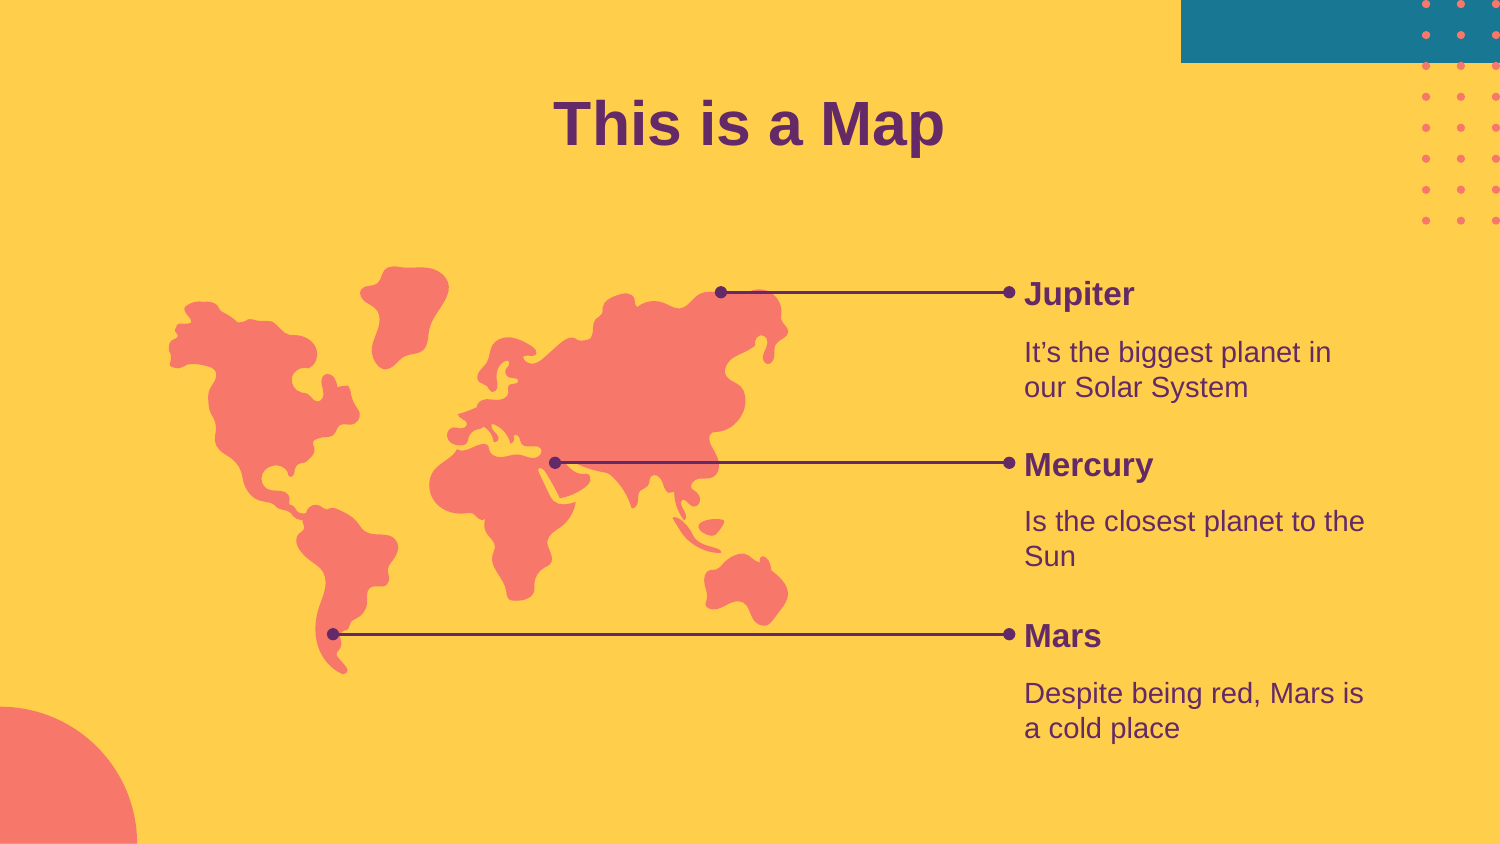

# This is a Map

Jupiter
It’s the biggest planet in our Solar System
Mercury
Is the closest planet to the Sun

Mars
Despite being red, Mars is a cold place